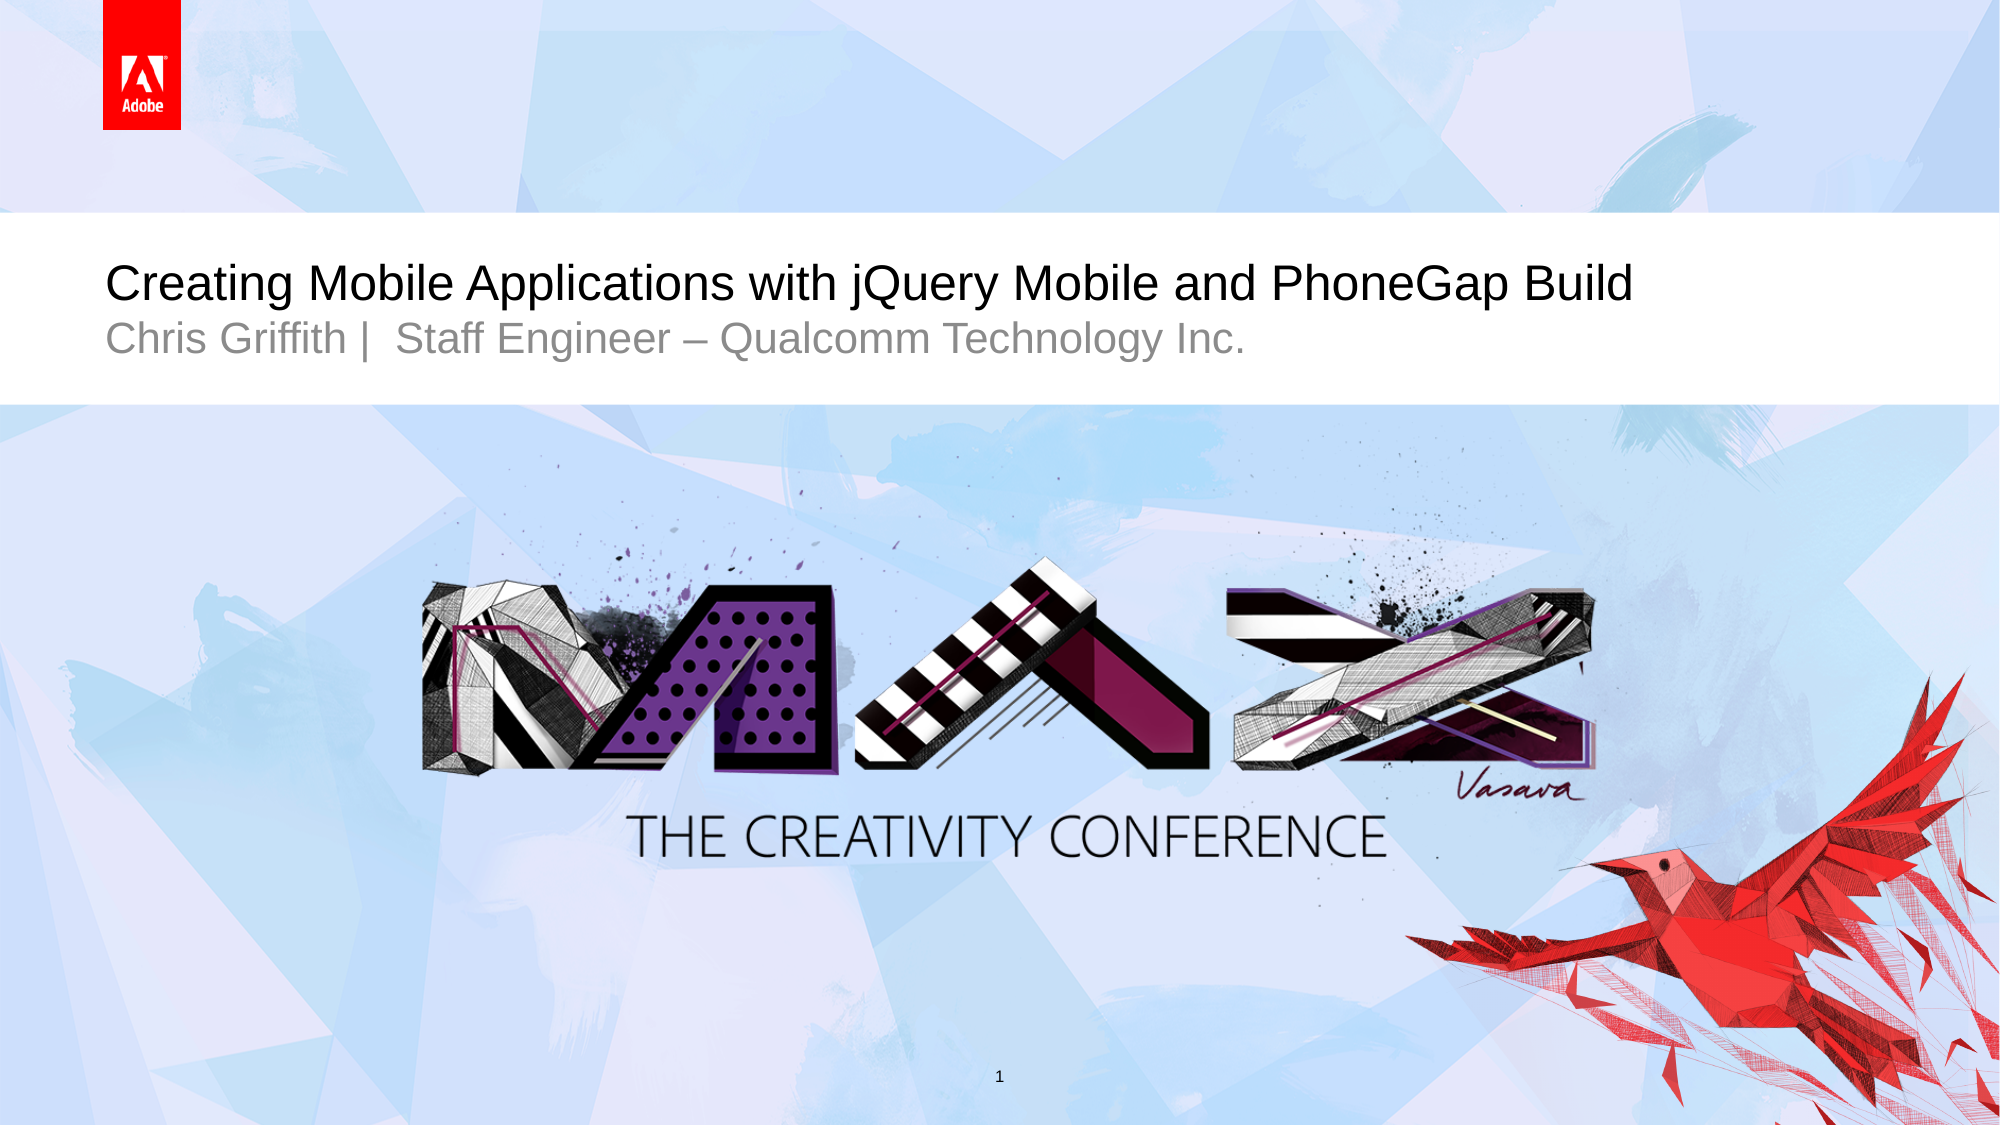

# Creating Mobile Applications with jQuery Mobile and PhoneGap Build
Chris Griffith |  Staff Engineer – Qualcomm Technology Inc.
1